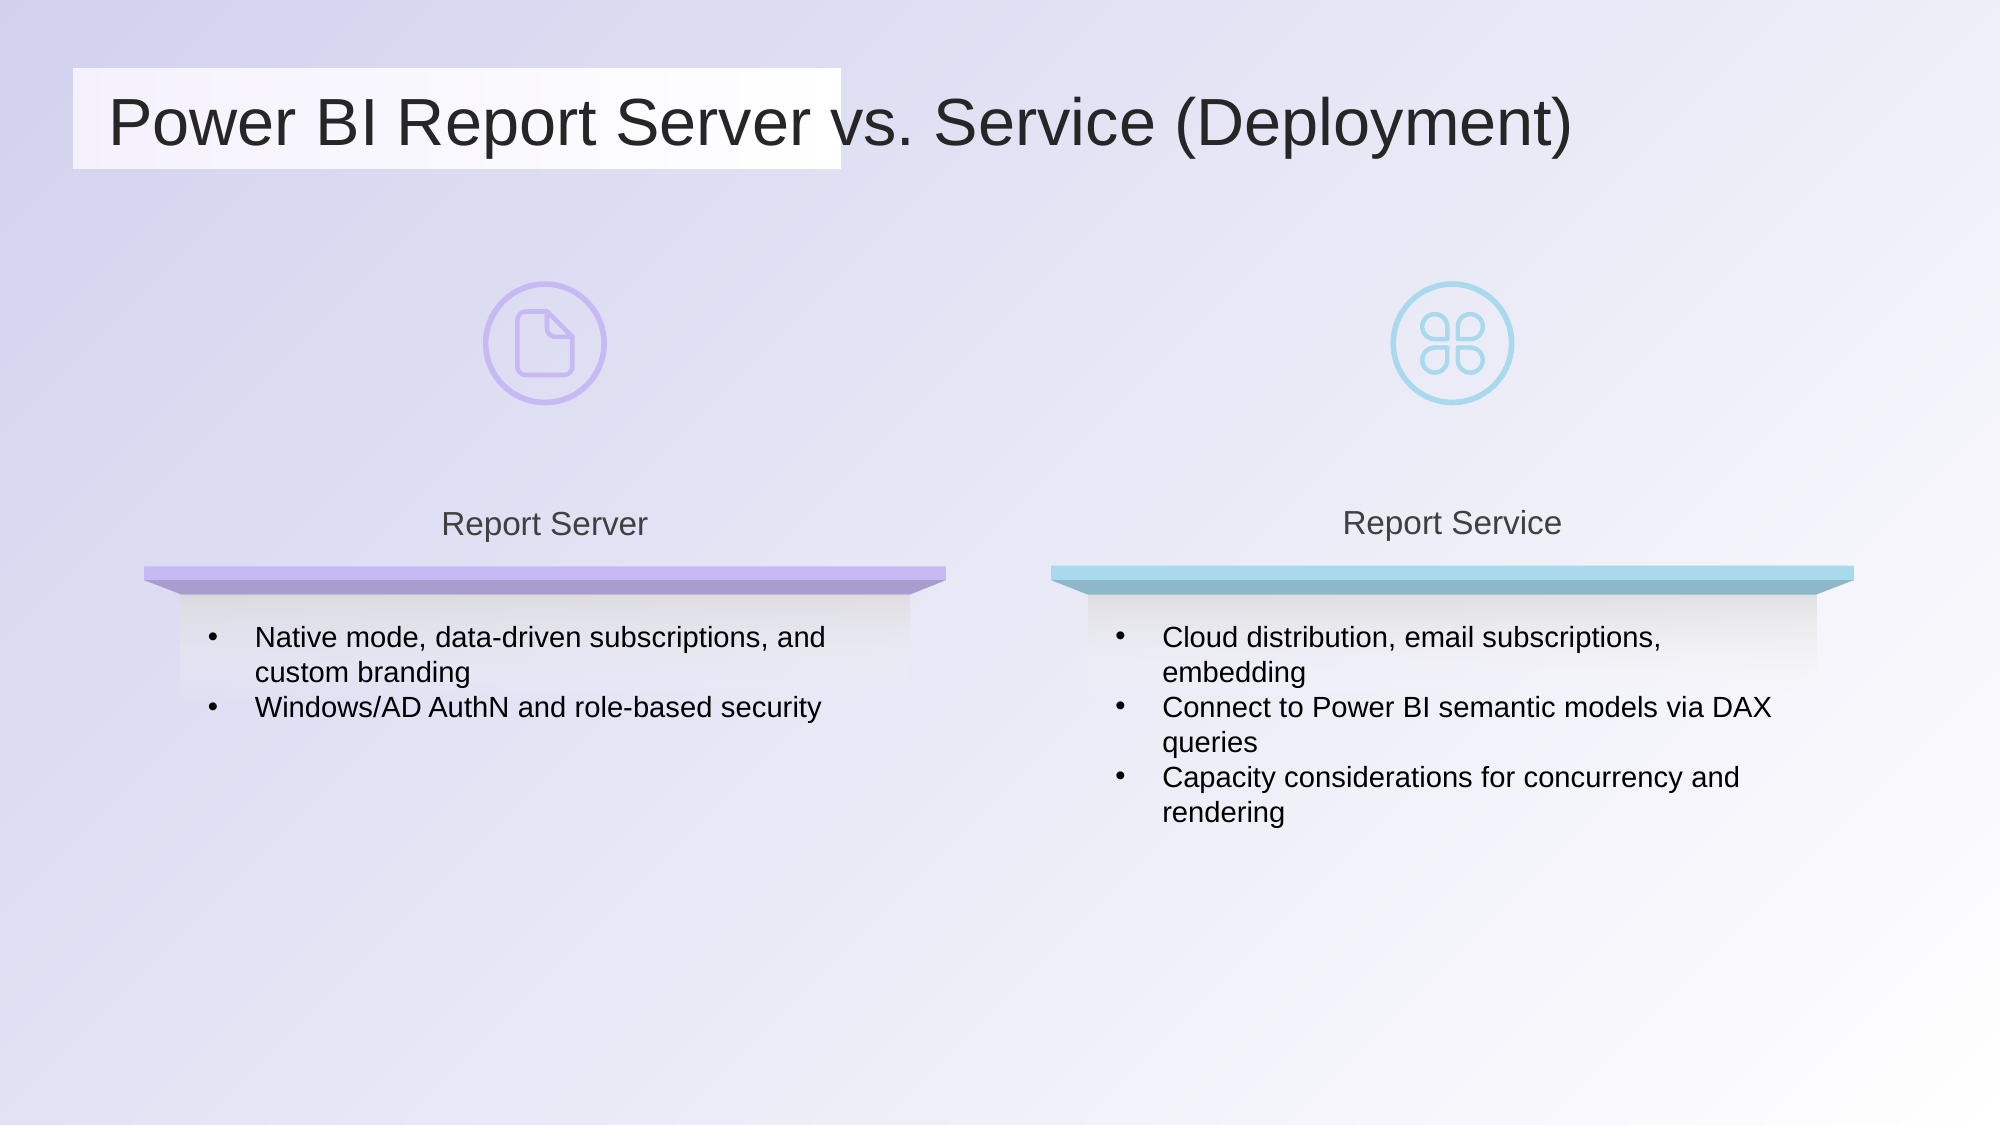

Power BI Report Server vs. Service (Deployment)

Report Service
Report Server

Cloud distribution, email subscriptions, embedding
Connect to Power BI semantic models via DAX queries
Capacity considerations for concurrency and rendering
Native mode, data-driven subscriptions, and custom branding
Windows/AD AuthN and role-based security